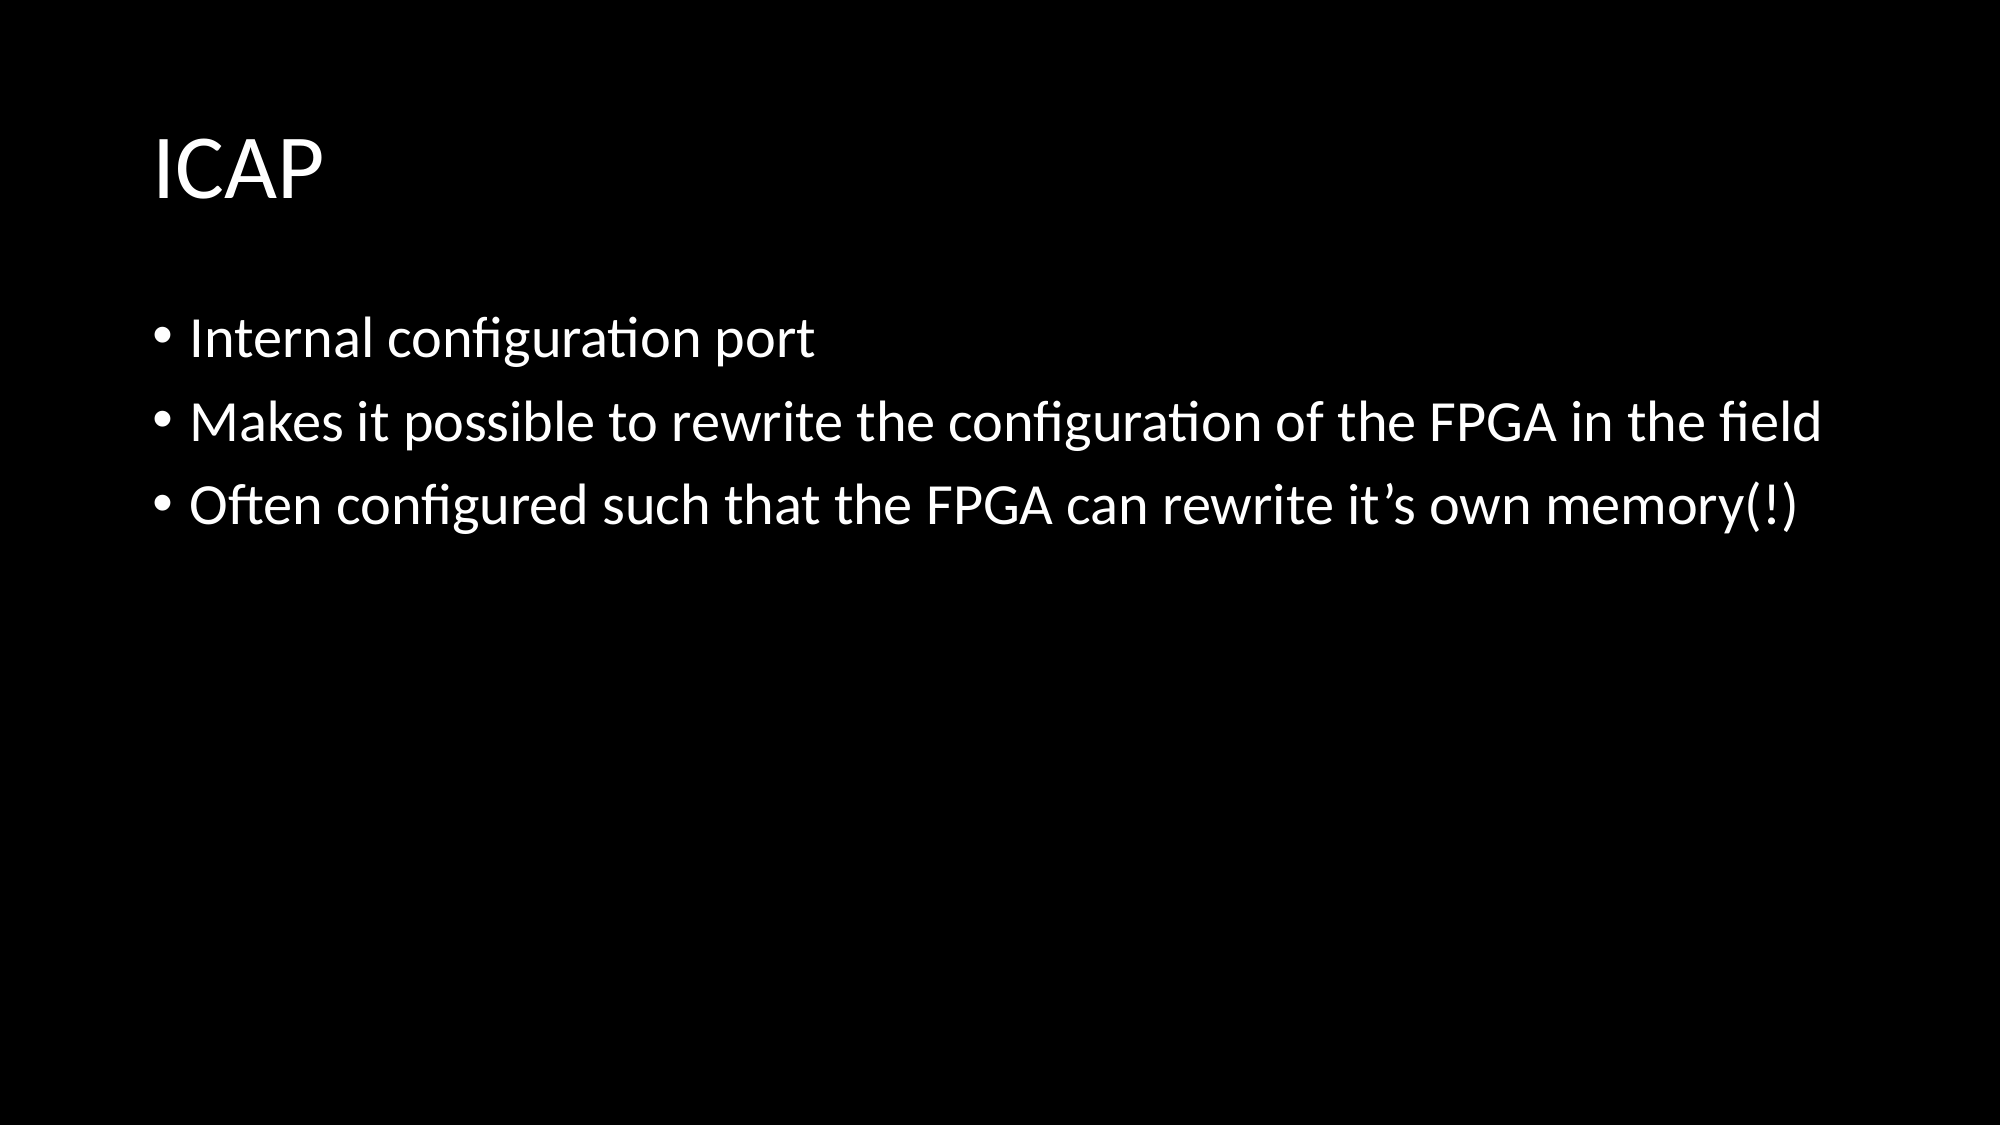

# ICAP
Internal configuration port
Makes it possible to rewrite the configuration of the FPGA in the field
Often configured such that the FPGA can rewrite it’s own memory(!)